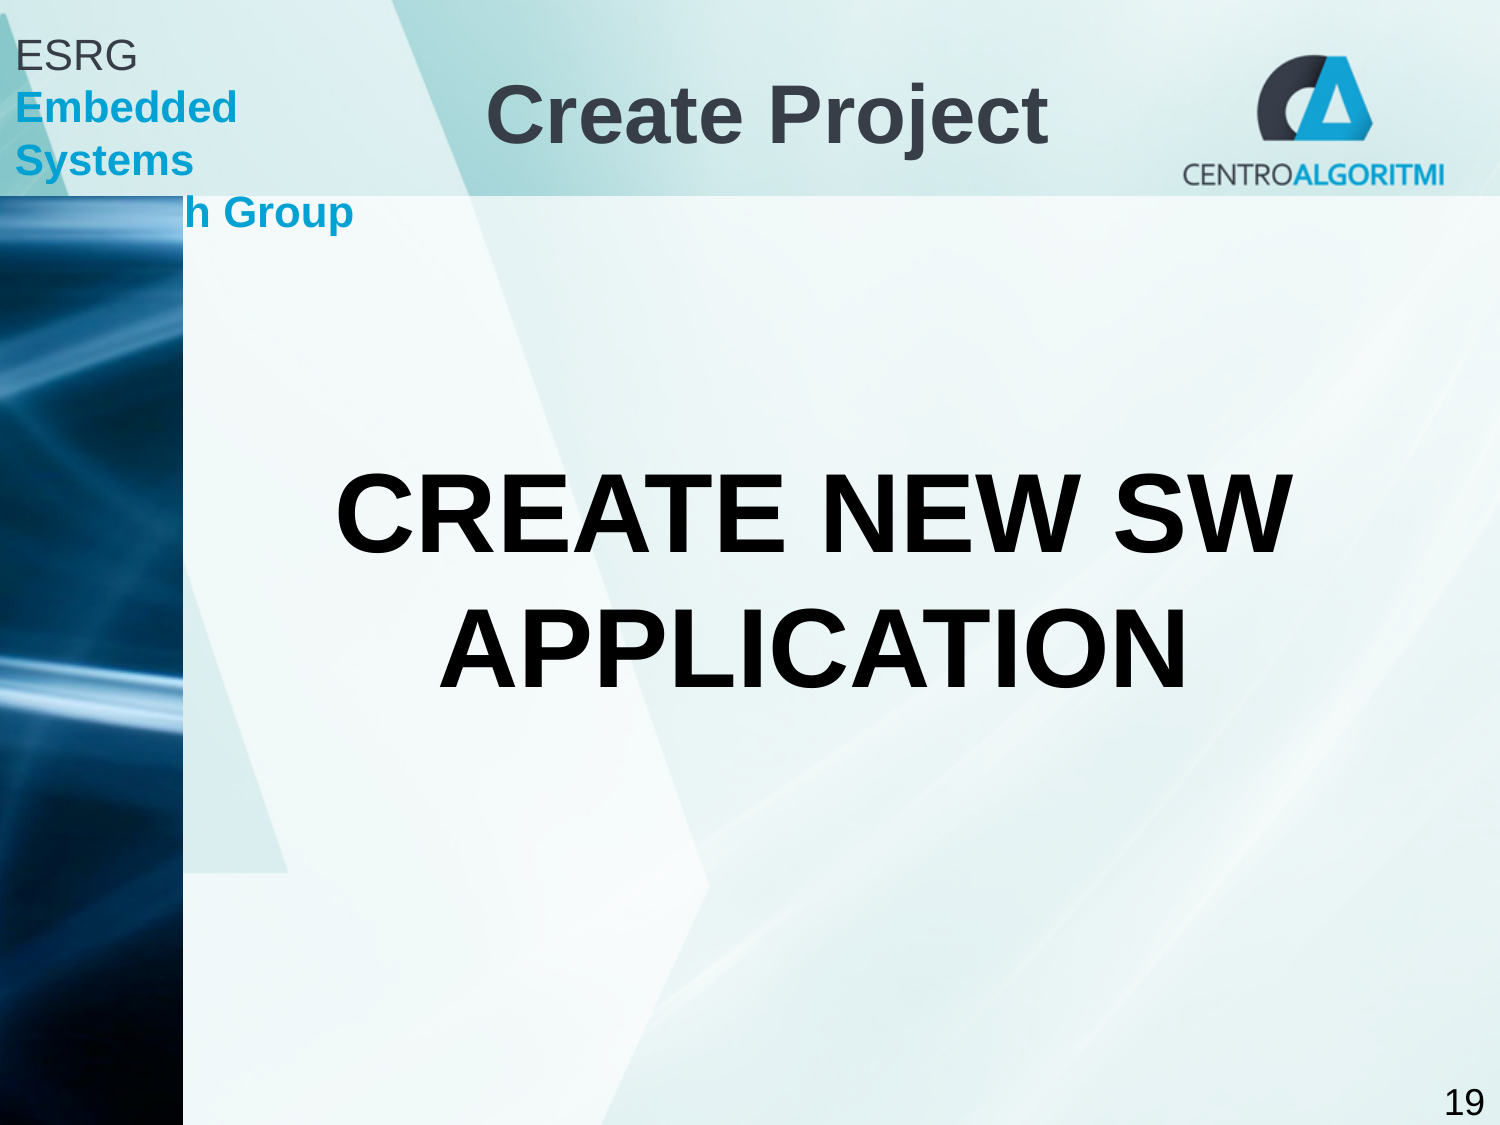

Create Project
Create New SW Application
19